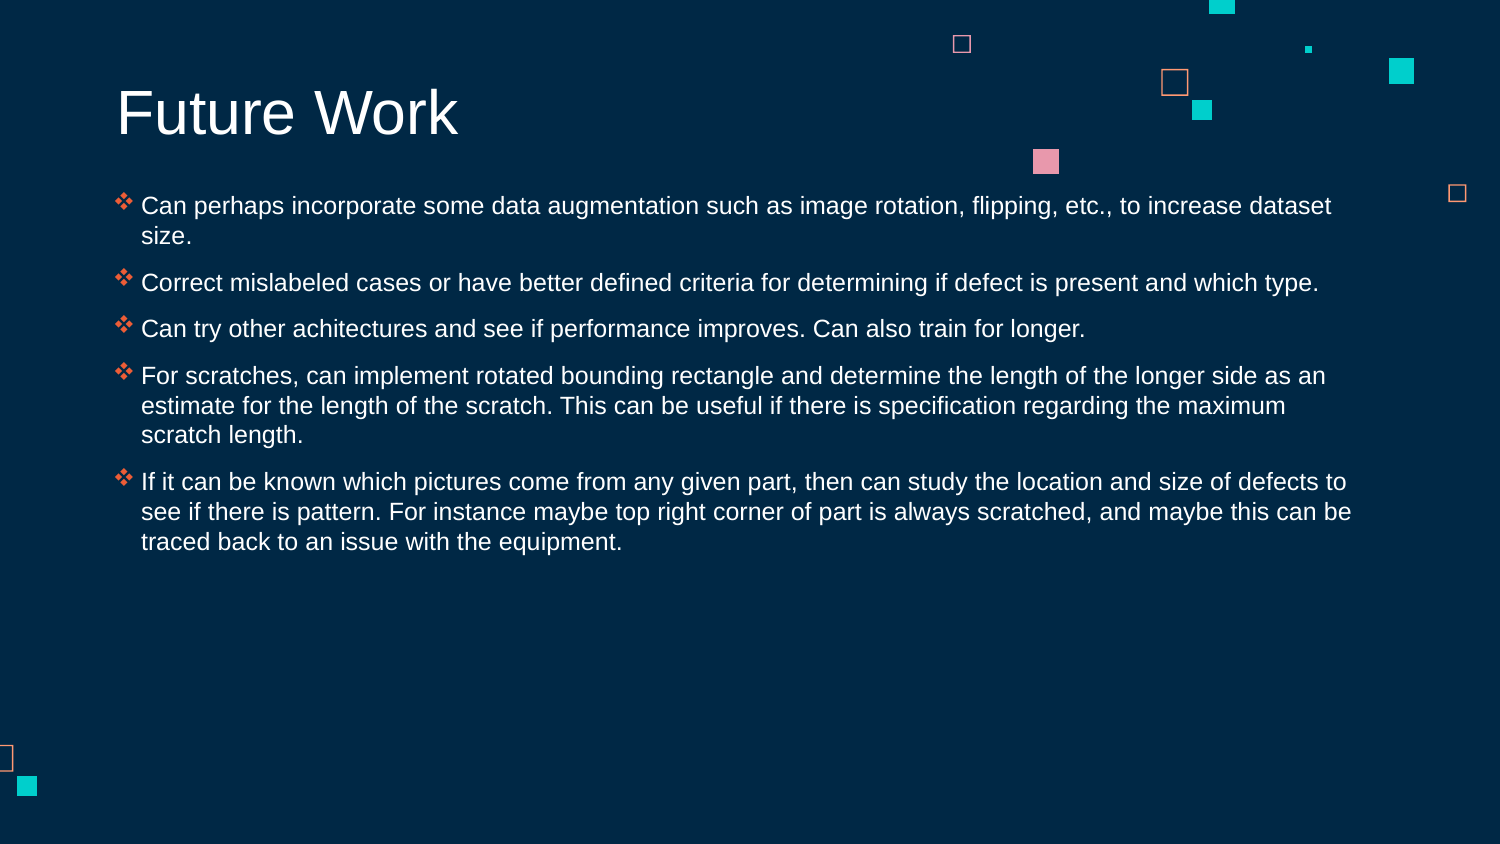

# Future Work
Can perhaps incorporate some data augmentation such as image rotation, flipping, etc., to increase dataset size.
Correct mislabeled cases or have better defined criteria for determining if defect is present and which type.
Can try other achitectures and see if performance improves. Can also train for longer.
For scratches, can implement rotated bounding rectangle and determine the length of the longer side as an estimate for the length of the scratch. This can be useful if there is specification regarding the maximum scratch length.
If it can be known which pictures come from any given part, then can study the location and size of defects to see if there is pattern. For instance maybe top right corner of part is always scratched, and maybe this can be traced back to an issue with the equipment.